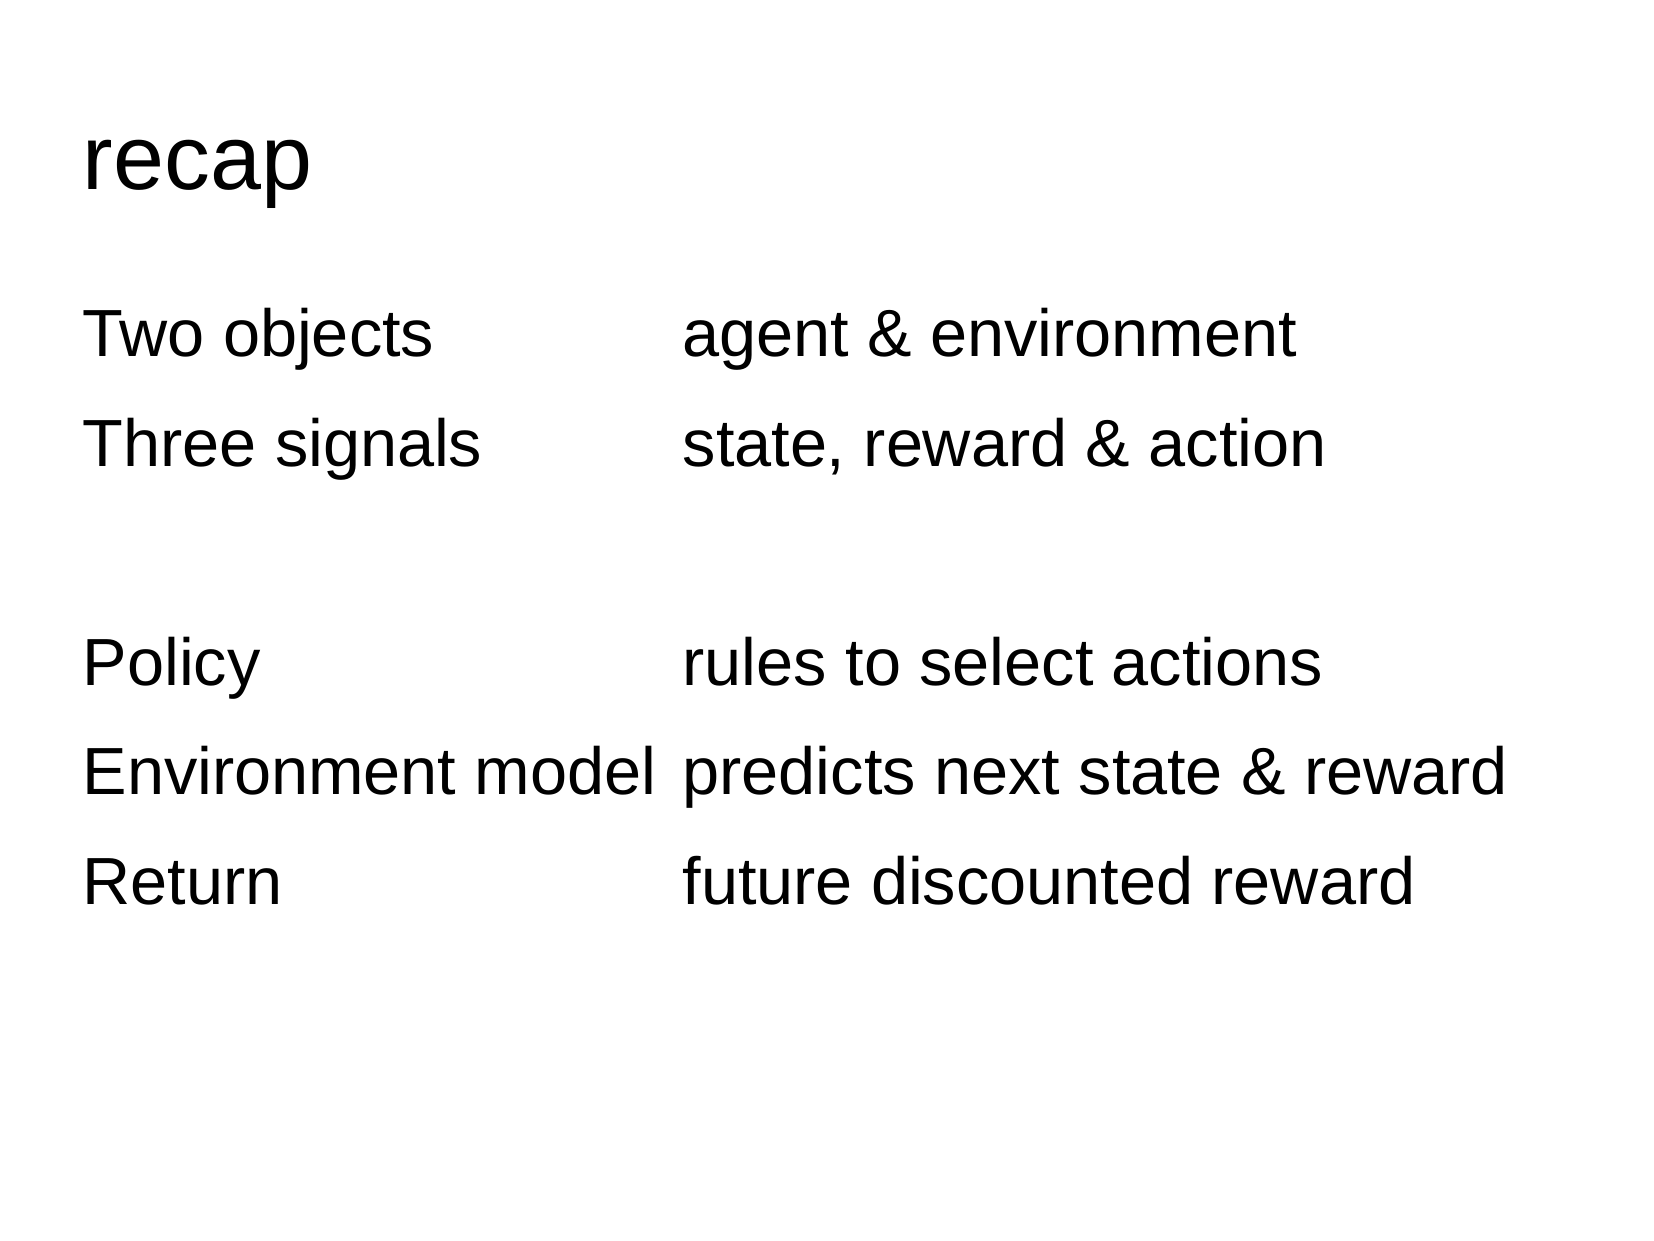

recap
Two objects		agent & environment
Three signals		state, reward & action

Policy			rules to select actions
Environment model	predicts next state & reward
Return 			future discounted reward